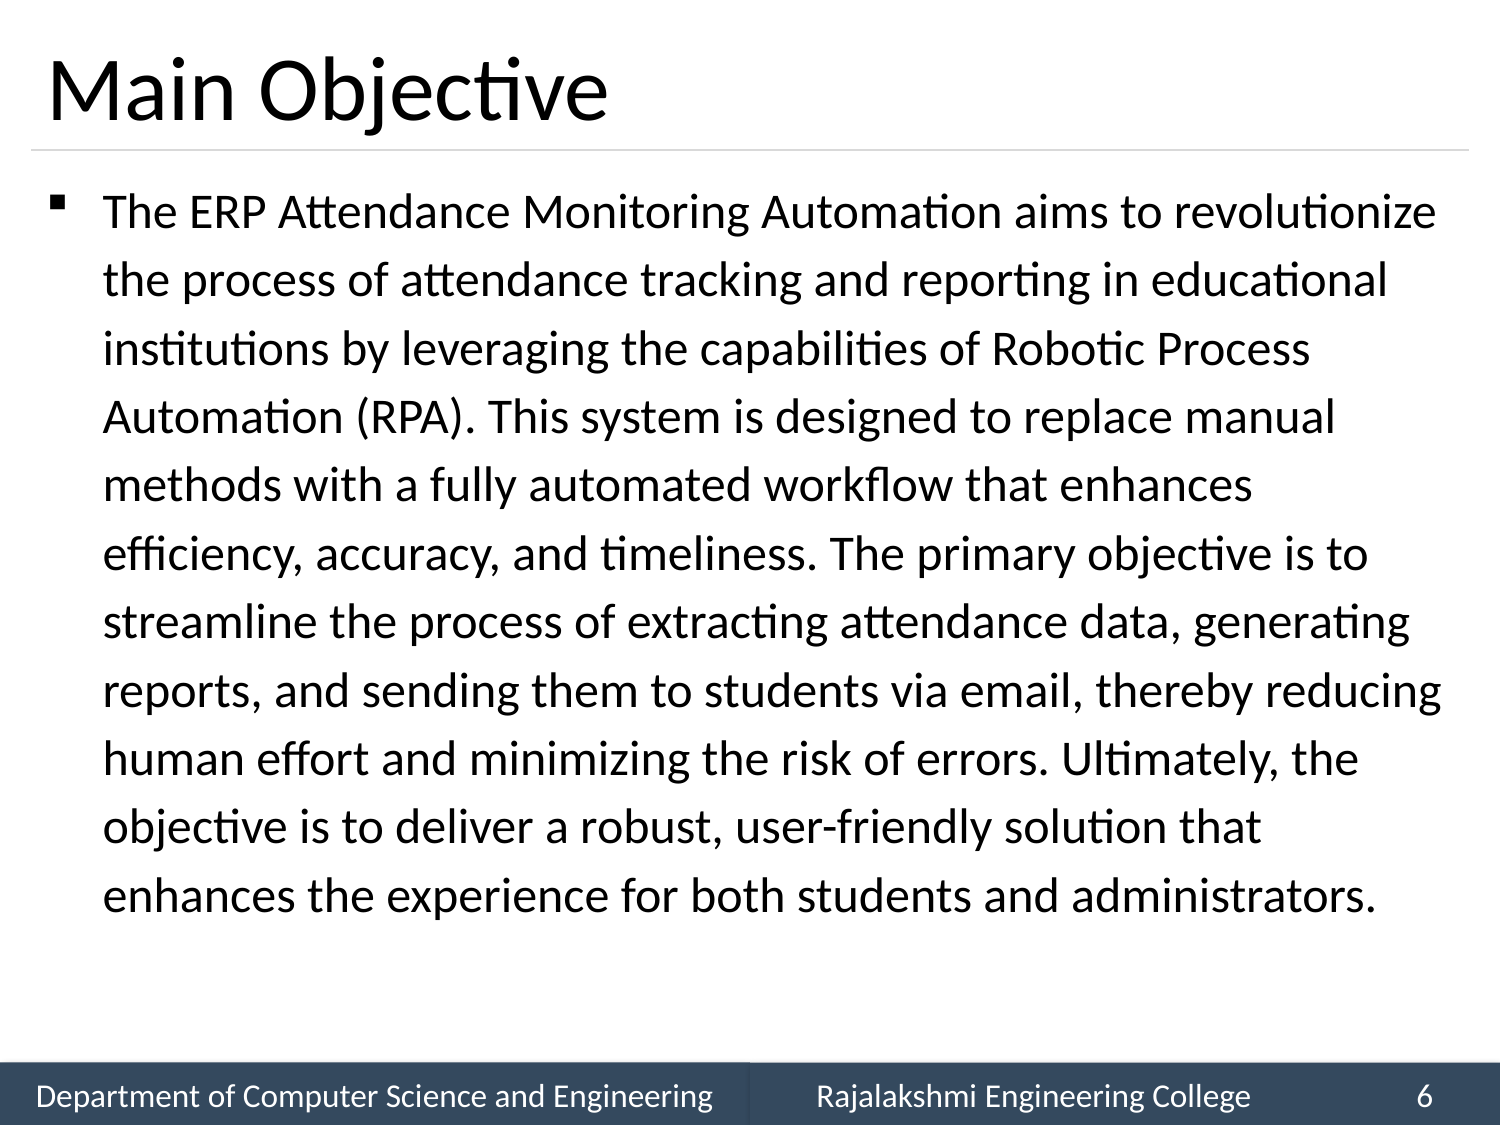

# Main Objective
The ERP Attendance Monitoring Automation aims to revolutionize the process of attendance tracking and reporting in educational institutions by leveraging the capabilities of Robotic Process Automation (RPA). This system is designed to replace manual methods with a fully automated workflow that enhances efficiency, accuracy, and timeliness. The primary objective is to streamline the process of extracting attendance data, generating reports, and sending them to students via email, thereby reducing human effort and minimizing the risk of errors. Ultimately, the objective is to deliver a robust, user-friendly solution that enhances the experience for both students and administrators.